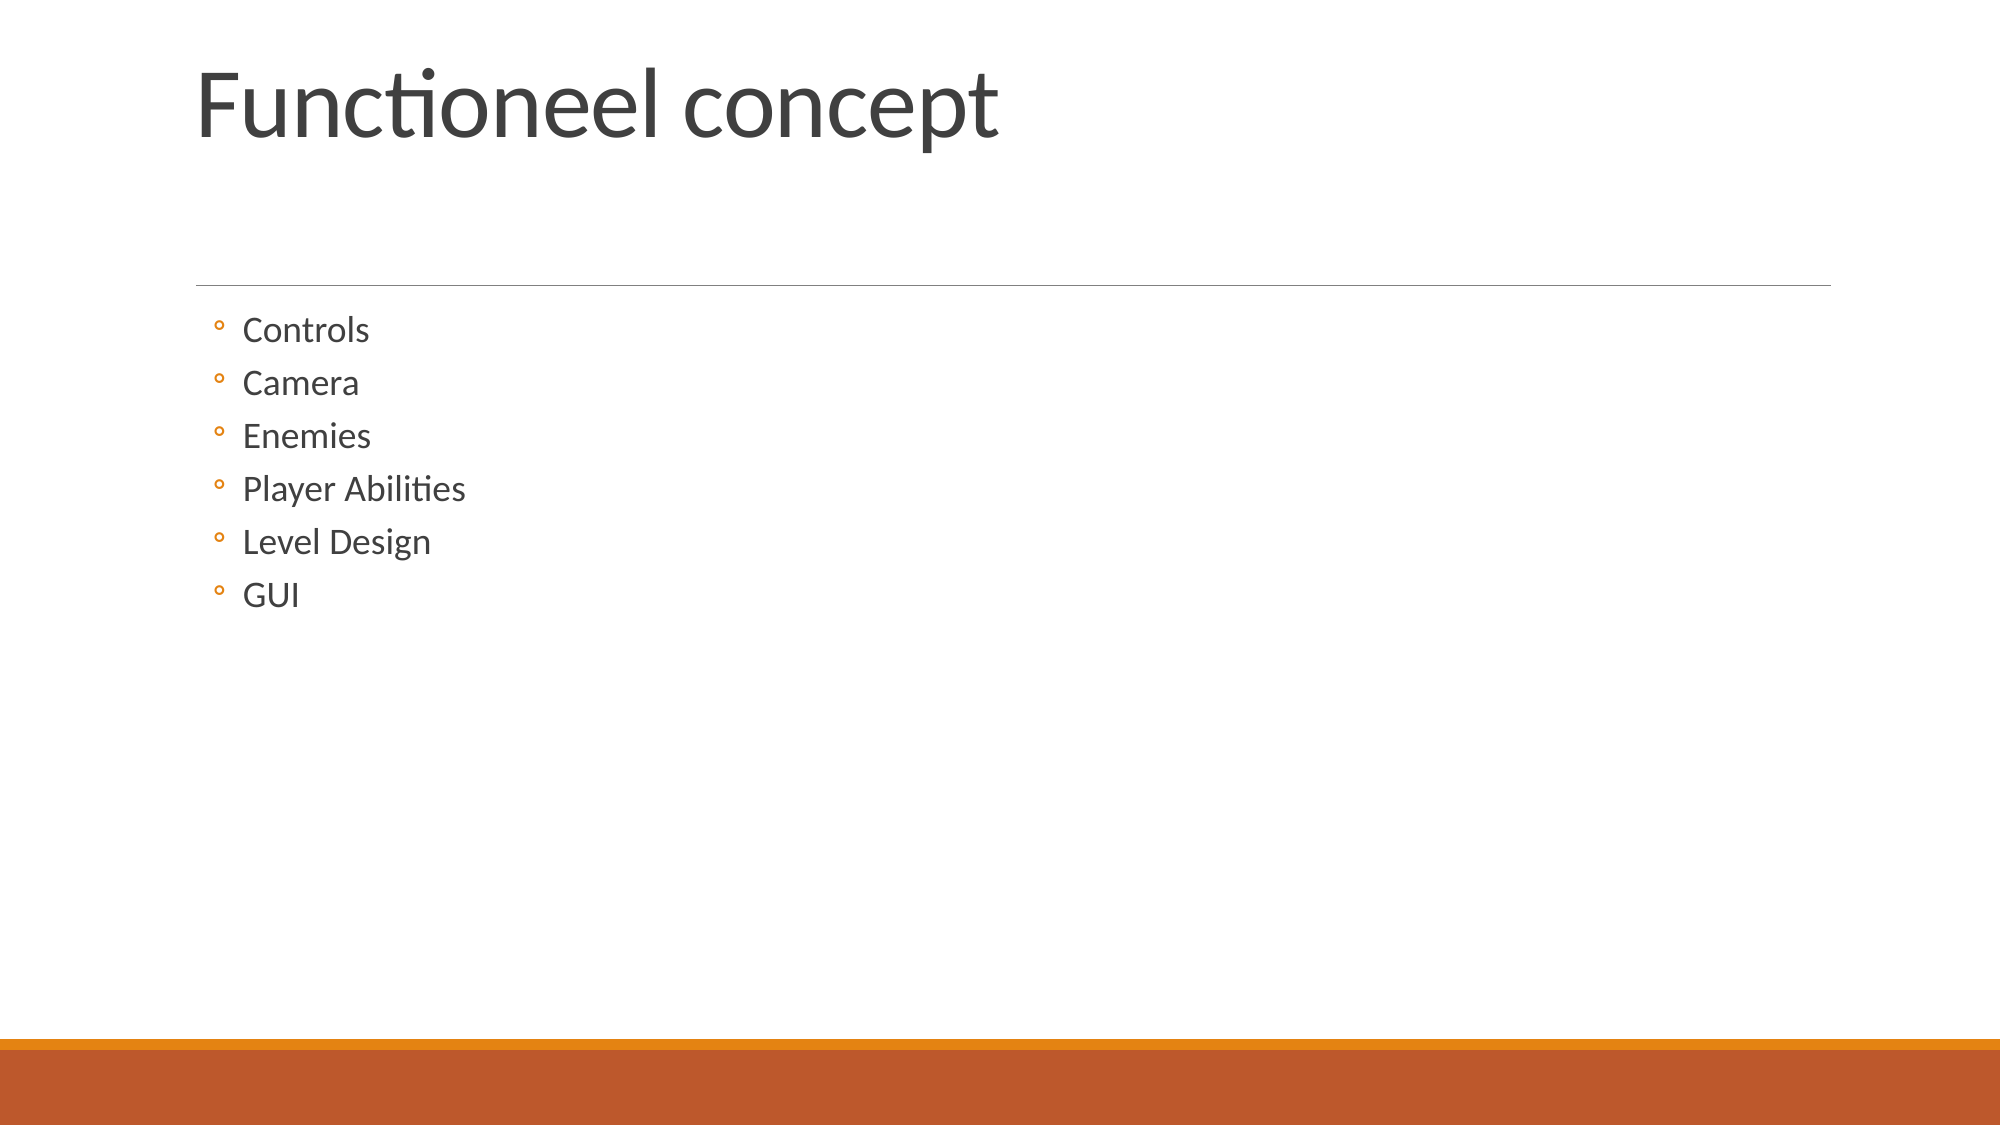

# Functioneel concept
Controls
Camera
Enemies
Player Abilities
Level Design
GUI